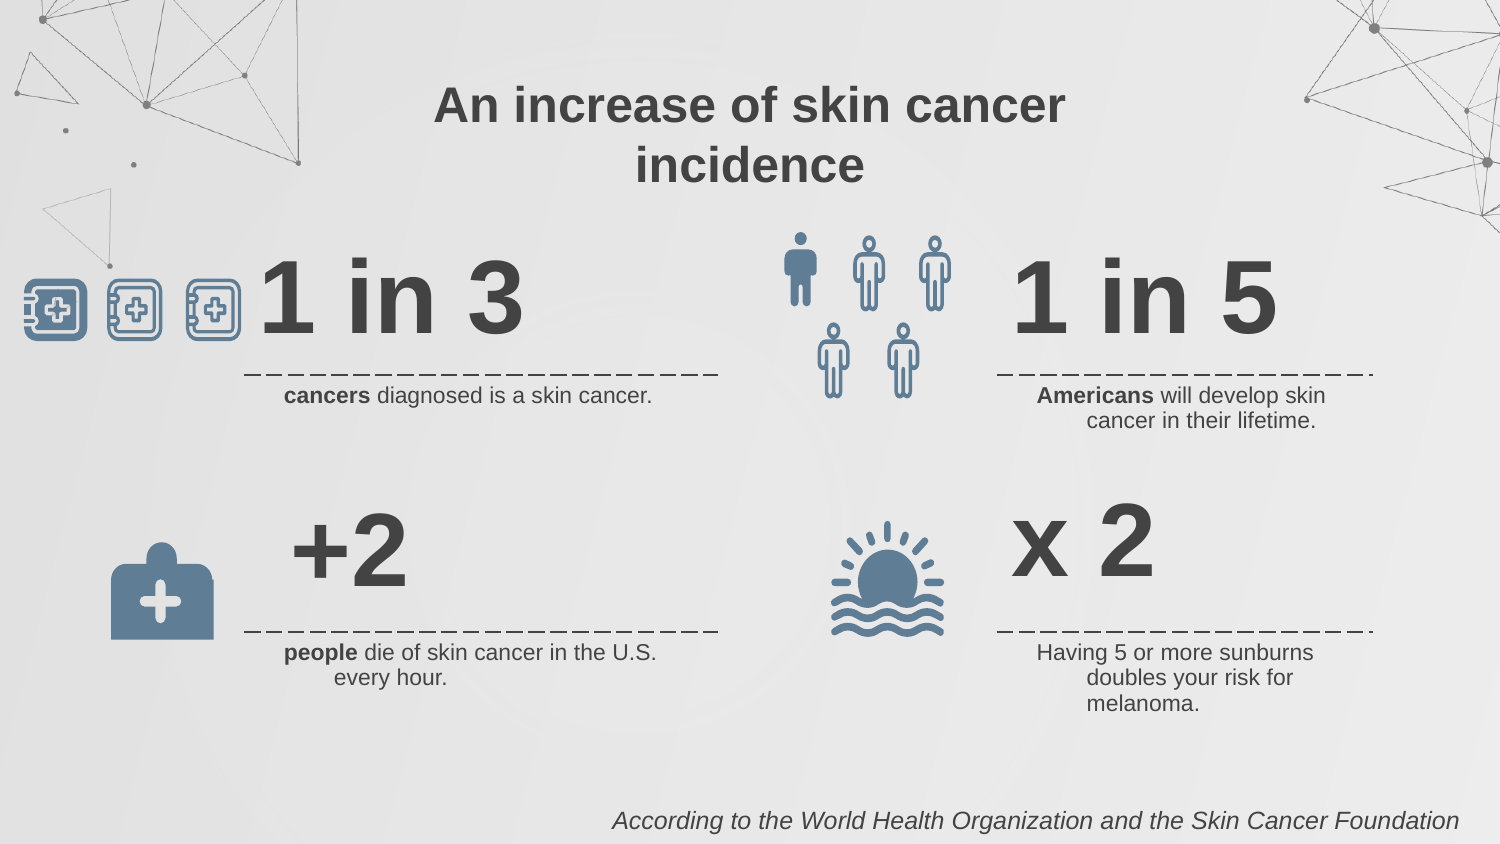

# An increase of skin cancer incidence
| 1 in 3 |  | 1 in 5 |
| --- | --- | --- |
| cancers diagnosed is a skin cancer. |  | Americans will develop skin cancer in their lifetime. |
| +2 |  | x 2 |
| people die of skin cancer in the U.S. every hour. |  | Having 5 or more sunburns doubles your risk for melanoma. |

According to the World Health Organization and the Skin Cancer Foundation